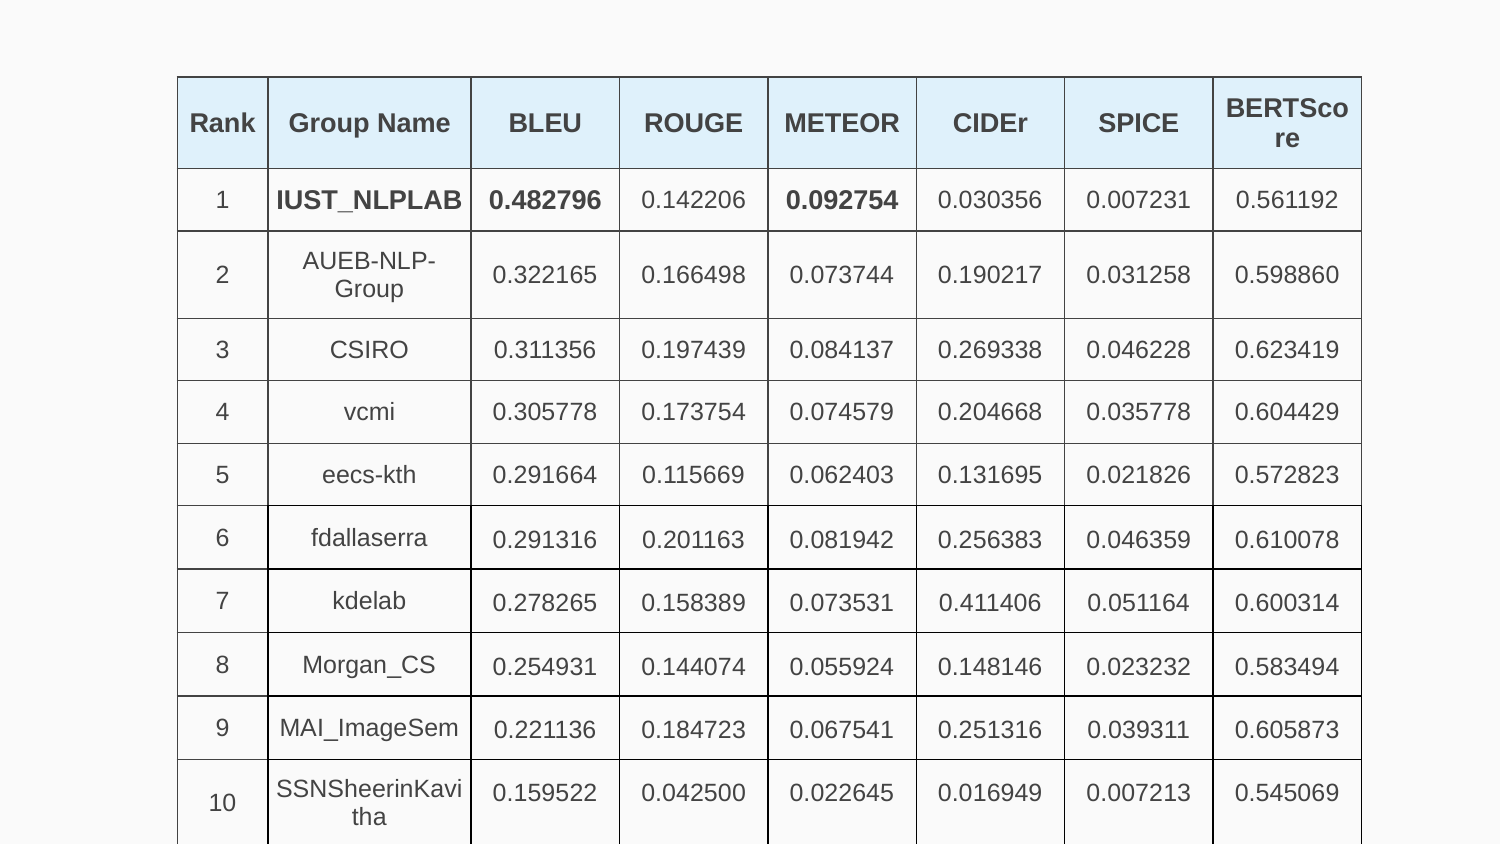

| Rank | Group Name | BLEU | ROUGE | METEOR | CIDEr | SPICE | BERTScore |
| --- | --- | --- | --- | --- | --- | --- | --- |
| 1 | IUST\_NLPLAB | 0.482796 | 0.142206 | 0.092754 | 0.030356 | 0.007231 | 0.561192 |
| 2 | AUEB-NLP-Group | 0.322165 | 0.166498 | 0.073744 | 0.190217 | 0.031258 | 0.598860 |
| 3 | CSIRO | 0.311356 | 0.197439 | 0.084137 | 0.269338 | 0.046228 | 0.623419 |
| 4 | vcmi | 0.305778 | 0.173754 | 0.074579 | 0.204668 | 0.035778 | 0.604429 |
| 5 | eecs-kth | 0.291664 | 0.115669 | 0.062403 | 0.131695 | 0.021826 | 0.572823 |
| 6 | fdallaserra | 0.291316 | 0.201163 | 0.081942 | 0.256383 | 0.046359 | 0.610078 |
| 7 | kdelab | 0.278265 | 0.158389 | 0.073531 | 0.411406 | 0.051164 | 0.600314 |
| 8 | Morgan\_CS | 0.254931 | 0.144074 | 0.055924 | 0.148146 | 0.023232 | 0.583494 |
| 9 | MAI\_ImageSem | 0.221136 | 0.184723 | 0.067541 | 0.251316 | 0.039311 | 0.605873 |
| 10 | SSNSheerinKavitha | 0.159522 | 0.042500 | 0.022645 | 0.016949 | 0.007213 | 0.545069 |